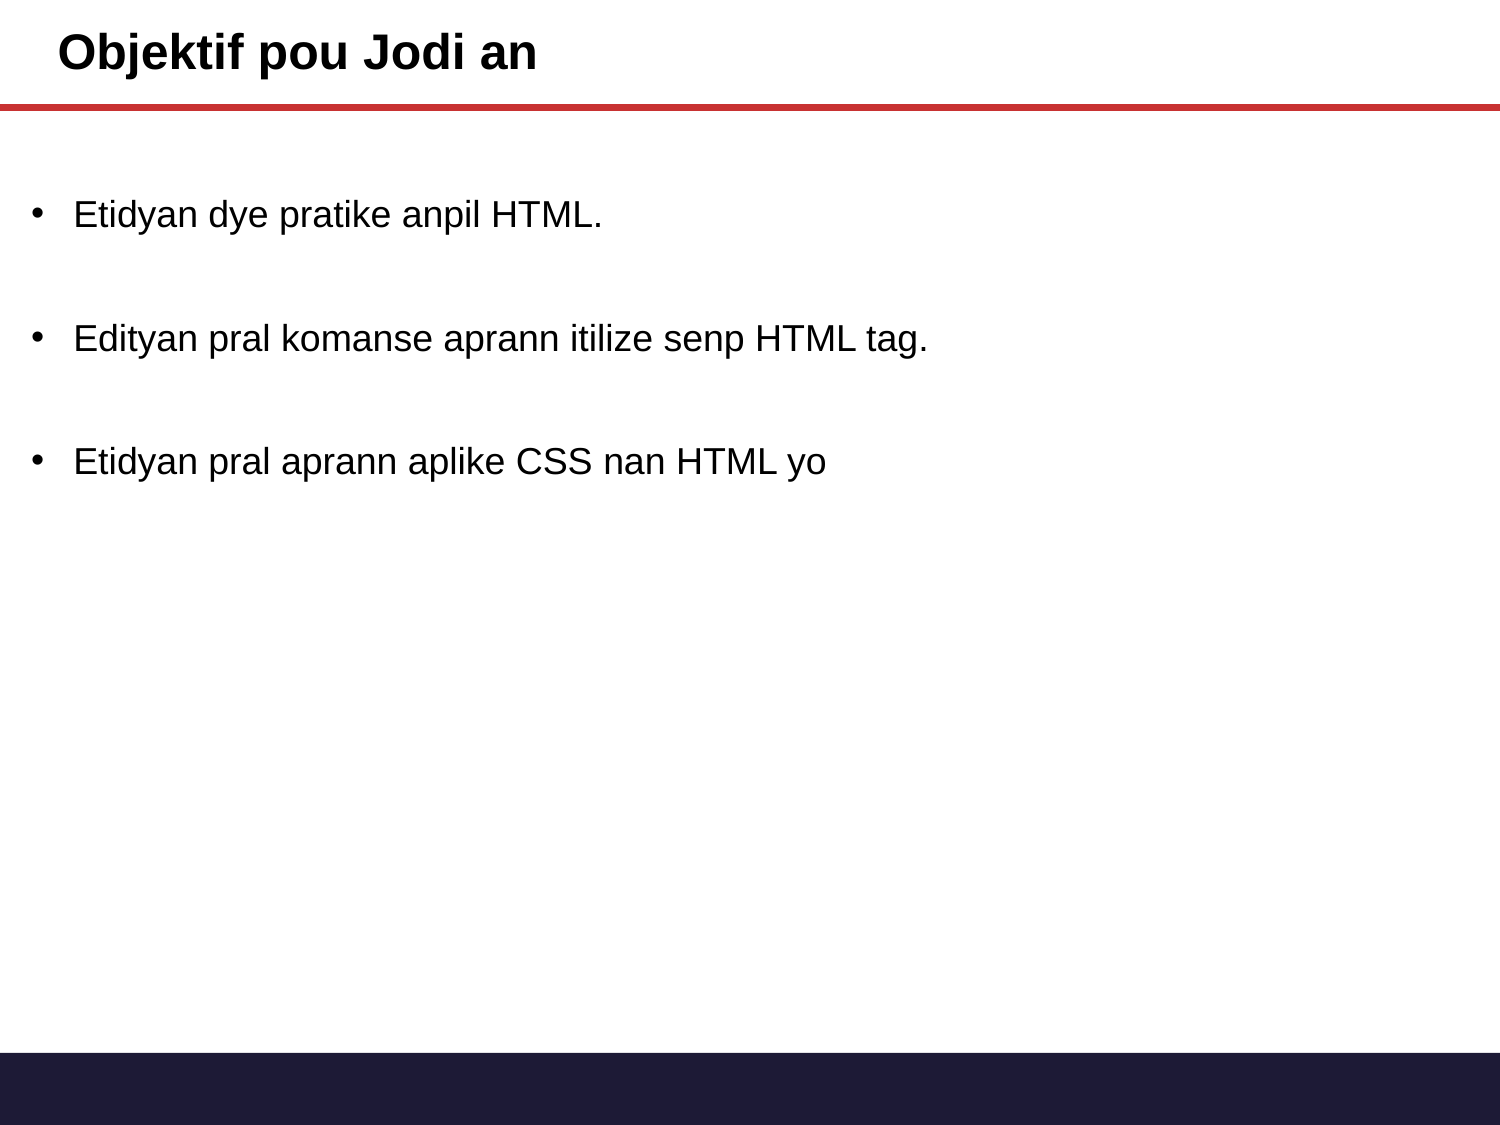

# Objektif pou Jodi an
Etidyan dye pratike anpil HTML.

Edityan pral komanse aprann itilize senp HTML tag.

Etidyan pral aprann aplike CSS nan HTML yo